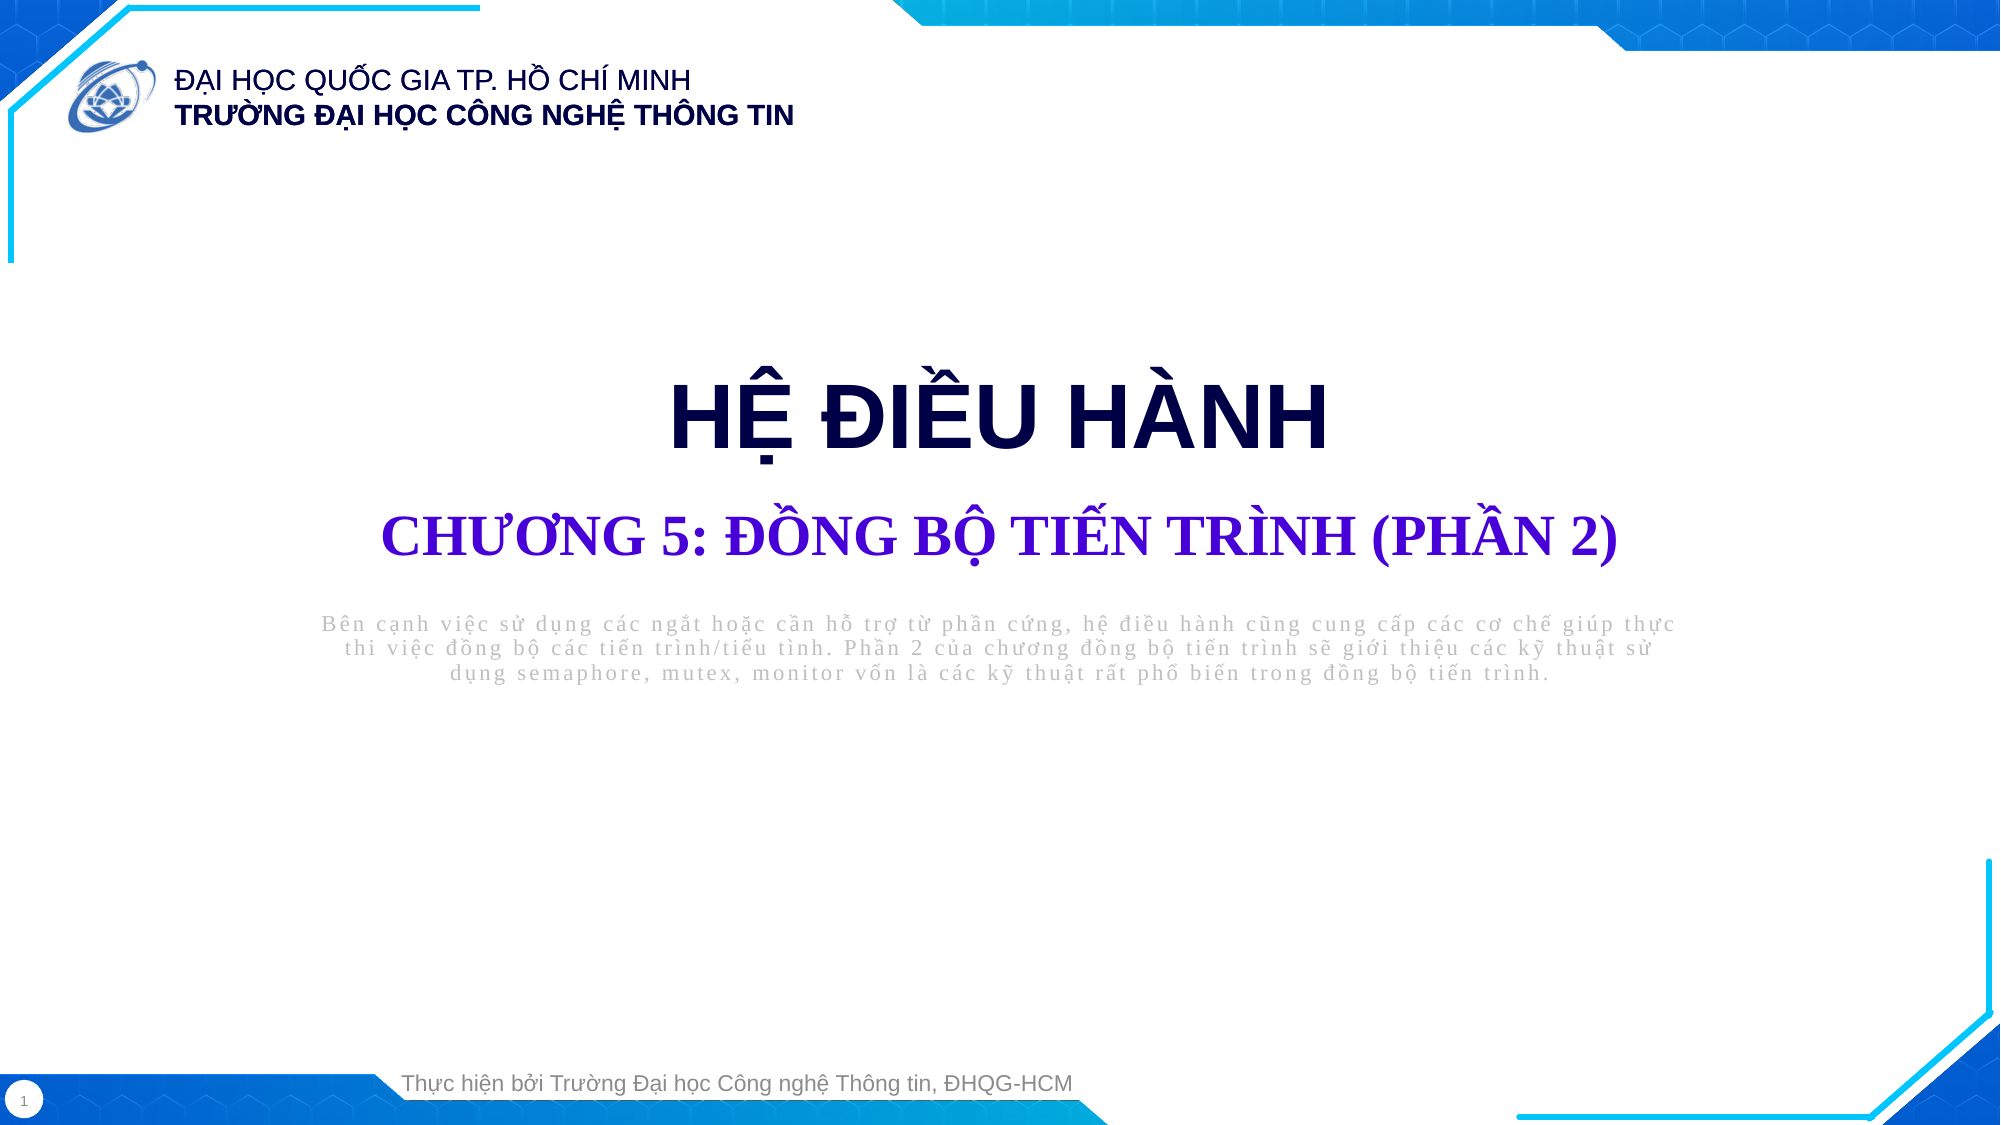

HỆ ĐIỀU HÀNH
CHƯƠNG 5: ĐỒNG BỘ TIẾN TRÌNH (PHẦN 2)
Bên cạnh việc sử dụng các ngắt hoặc cần hỗ trợ từ phần cứng, hệ điều hành cũng cung cấp các cơ chế giúp thực thi việc đồng bộ các tiến trình/tiểu tình. Phần 2 của chương đồng bộ tiến trình sẽ giới thiệu các kỹ thuật sử dụng semaphore, mutex, monitor vốn là các kỹ thuật rất phổ biến trong đồng bộ tiến trình.
Trình bày: …
Thực hiện bởi Trường Đại học Công nghệ Thông tin, ĐHQG-HCM
1